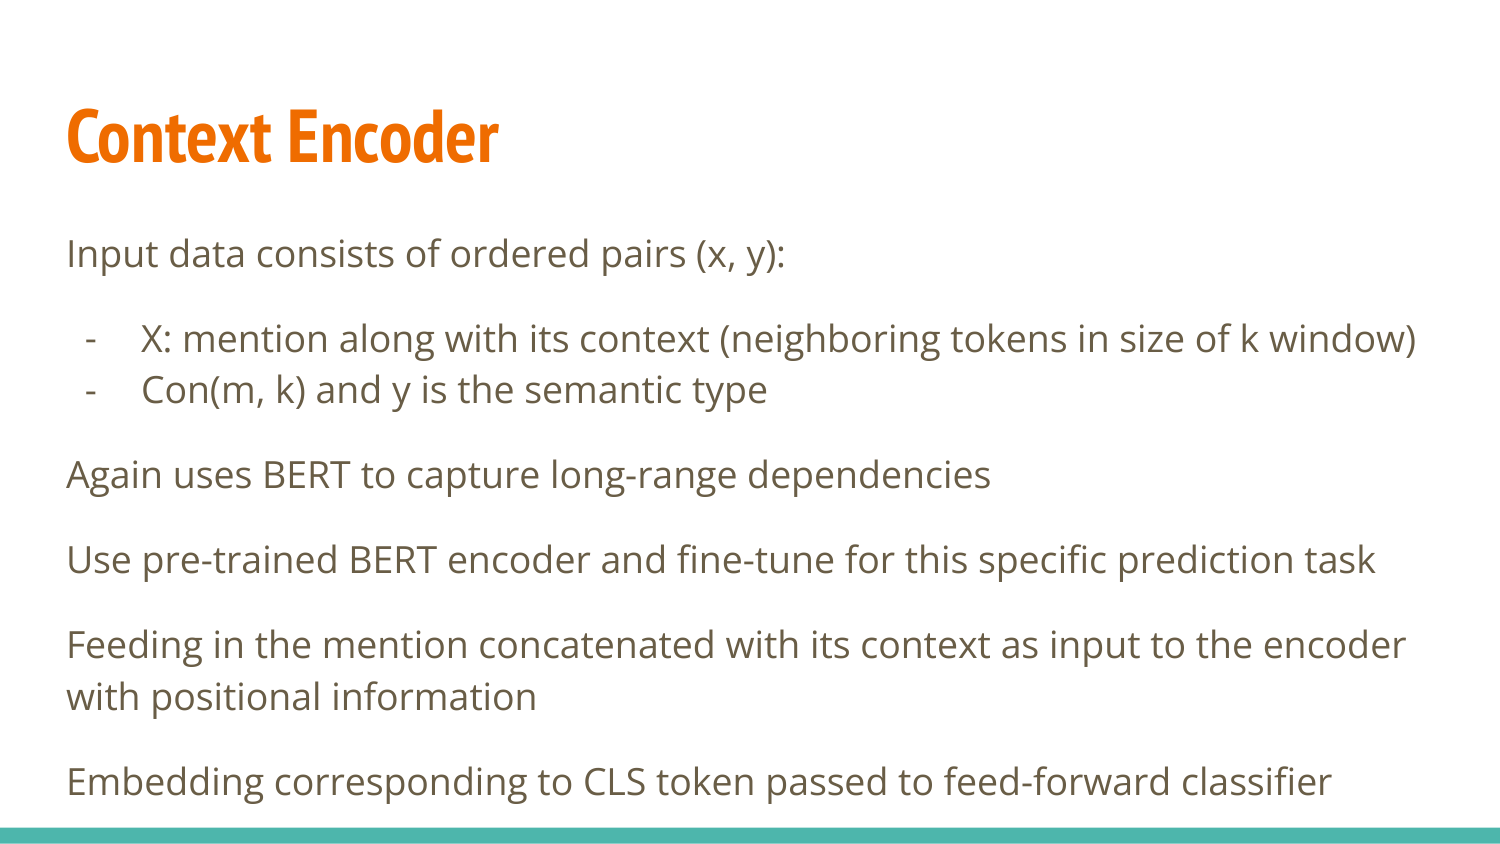

# Context Encoder
Input data consists of ordered pairs (x, y):
X: mention along with its context (neighboring tokens in size of k window)
Con(m, k) and y is the semantic type
Again uses BERT to capture long-range dependencies
Use pre-trained BERT encoder and fine-tune for this specific prediction task
Feeding in the mention concatenated with its context as input to the encoder with positional information
Embedding corresponding to CLS token passed to feed-forward classifier